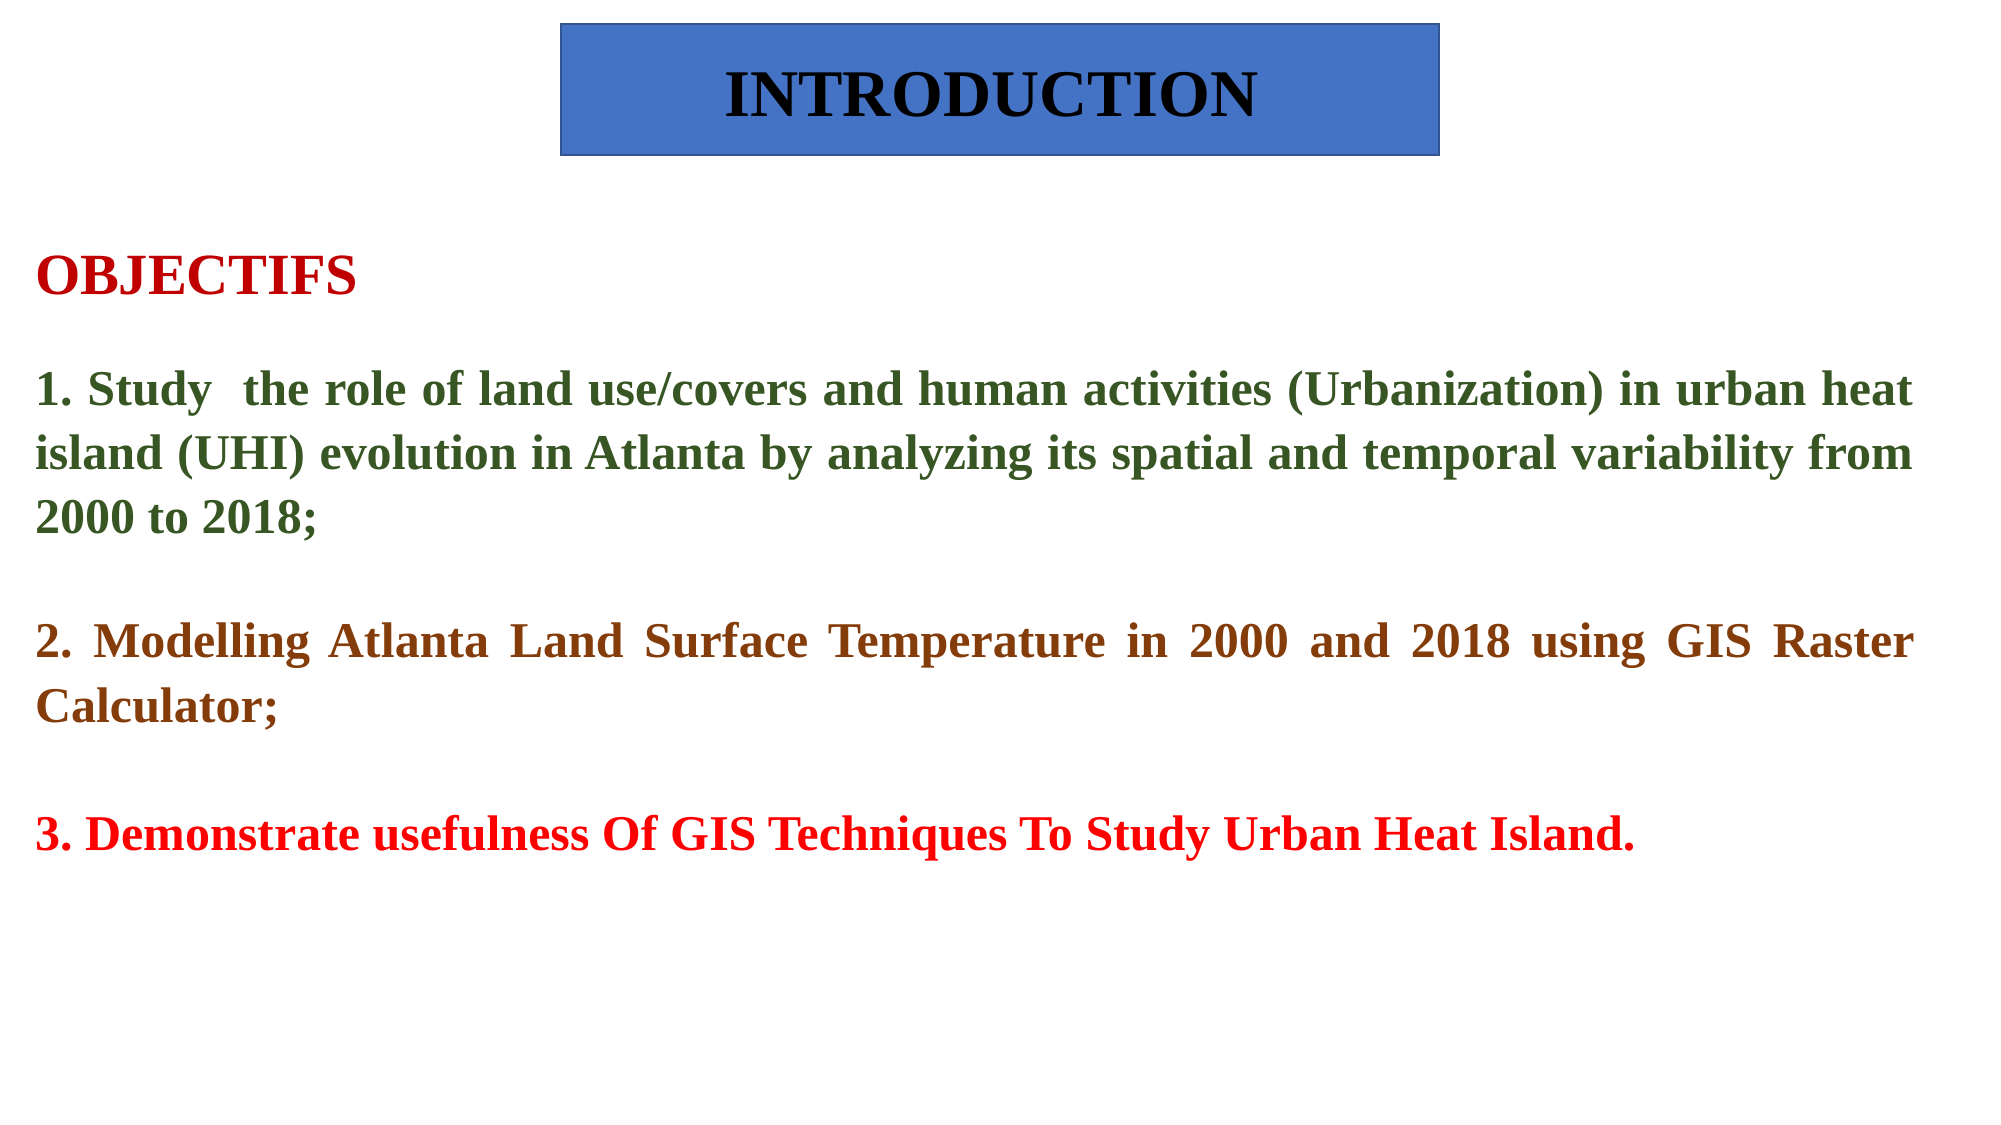

INTRODUCTION
OBJECTIFS

1. Study  the role of land use/covers and human activities (Urbanization) in urban heat island (UHI) evolution in Atlanta by analyzing its spatial and temporal variability from 2000 to 2018;

2. Modelling Atlanta Land Surface Temperature in 2000 and 2018 using GIS Raster Calculator;

3. Demonstrate usefulness Of GIS Techniques To Study Urban Heat Island.